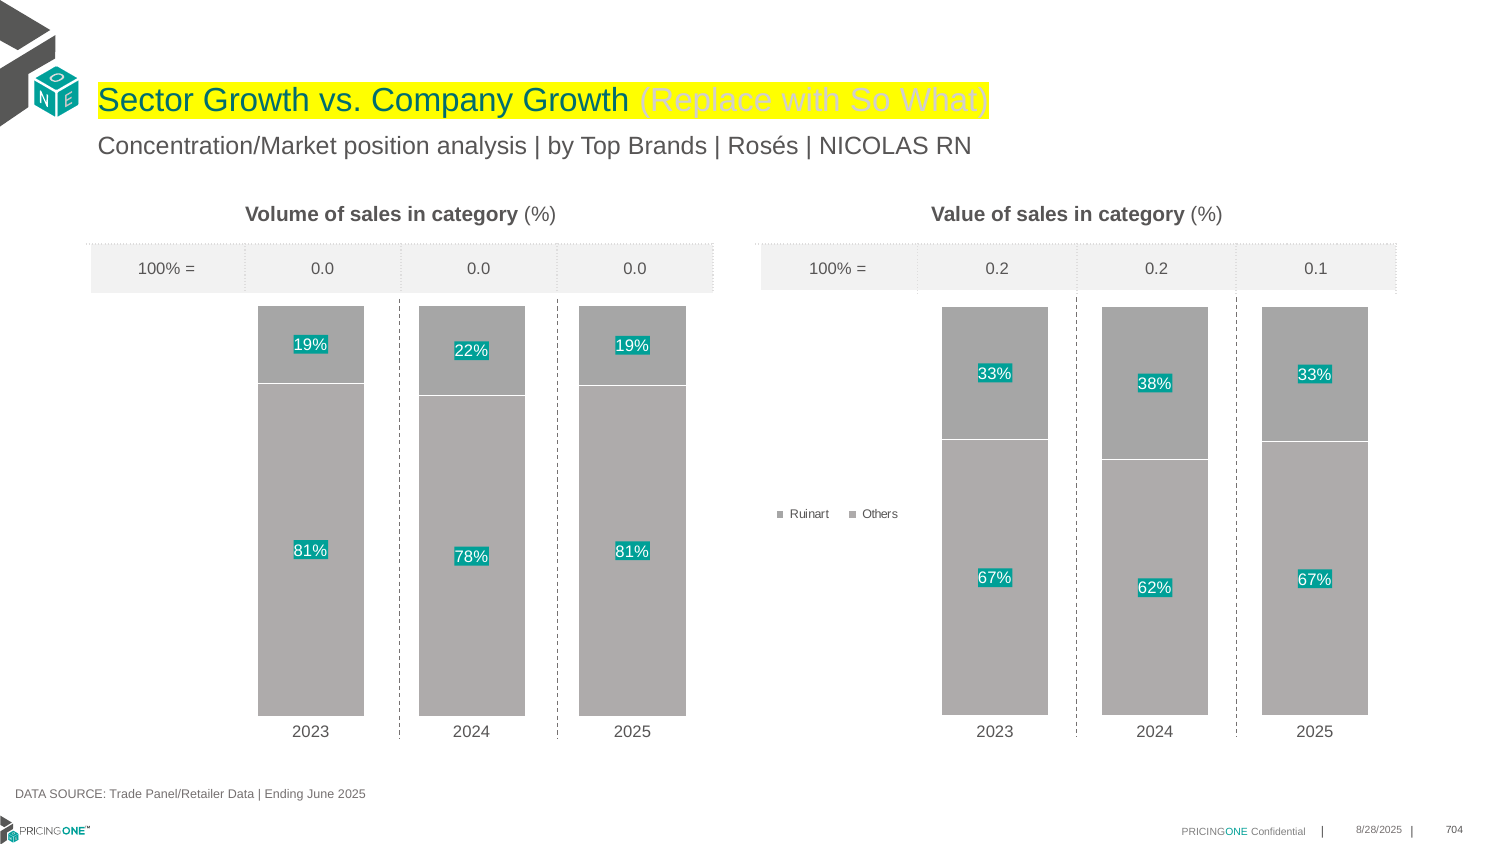

# Sector Growth vs. Company Growth (Replace with So What)
Concentration/Market position analysis | by Top Brands | Rosés | NICOLAS RN
| Volume of sales in category (%) |  |  |  |
| --- | --- | --- | --- |
| 100% = | 0.0 | 0.0 | 0.0 |
| Value of sales in category (%) |  |  |  |
| --- | --- | --- | --- |
| 100% = | 0.2 | 0.2 | 0.1 |

### Chart

| Category | Others | Ruinart |
|---|---|---|
| 2023 | 0.8109733183013904 | 0.18902668169860953 |
| 2024 | 0.7795936395759717 | 0.22040636042402828 |
| 2025 | 0.8059299191374663 | 0.1940700808625337 |

### Chart

| Category | Others | Ruinart |
|---|---|---|
| 2023 | 0.6740919995609612 | 0.32590800043903895 |
| 2024 | 0.624596895947823 | 0.3754031040521771 |
| 2025 | 0.6689643450672308 | 0.3310356549327693 |
DATA SOURCE: Trade Panel/Retailer Data | Ending June 2025

8/28/2025
704